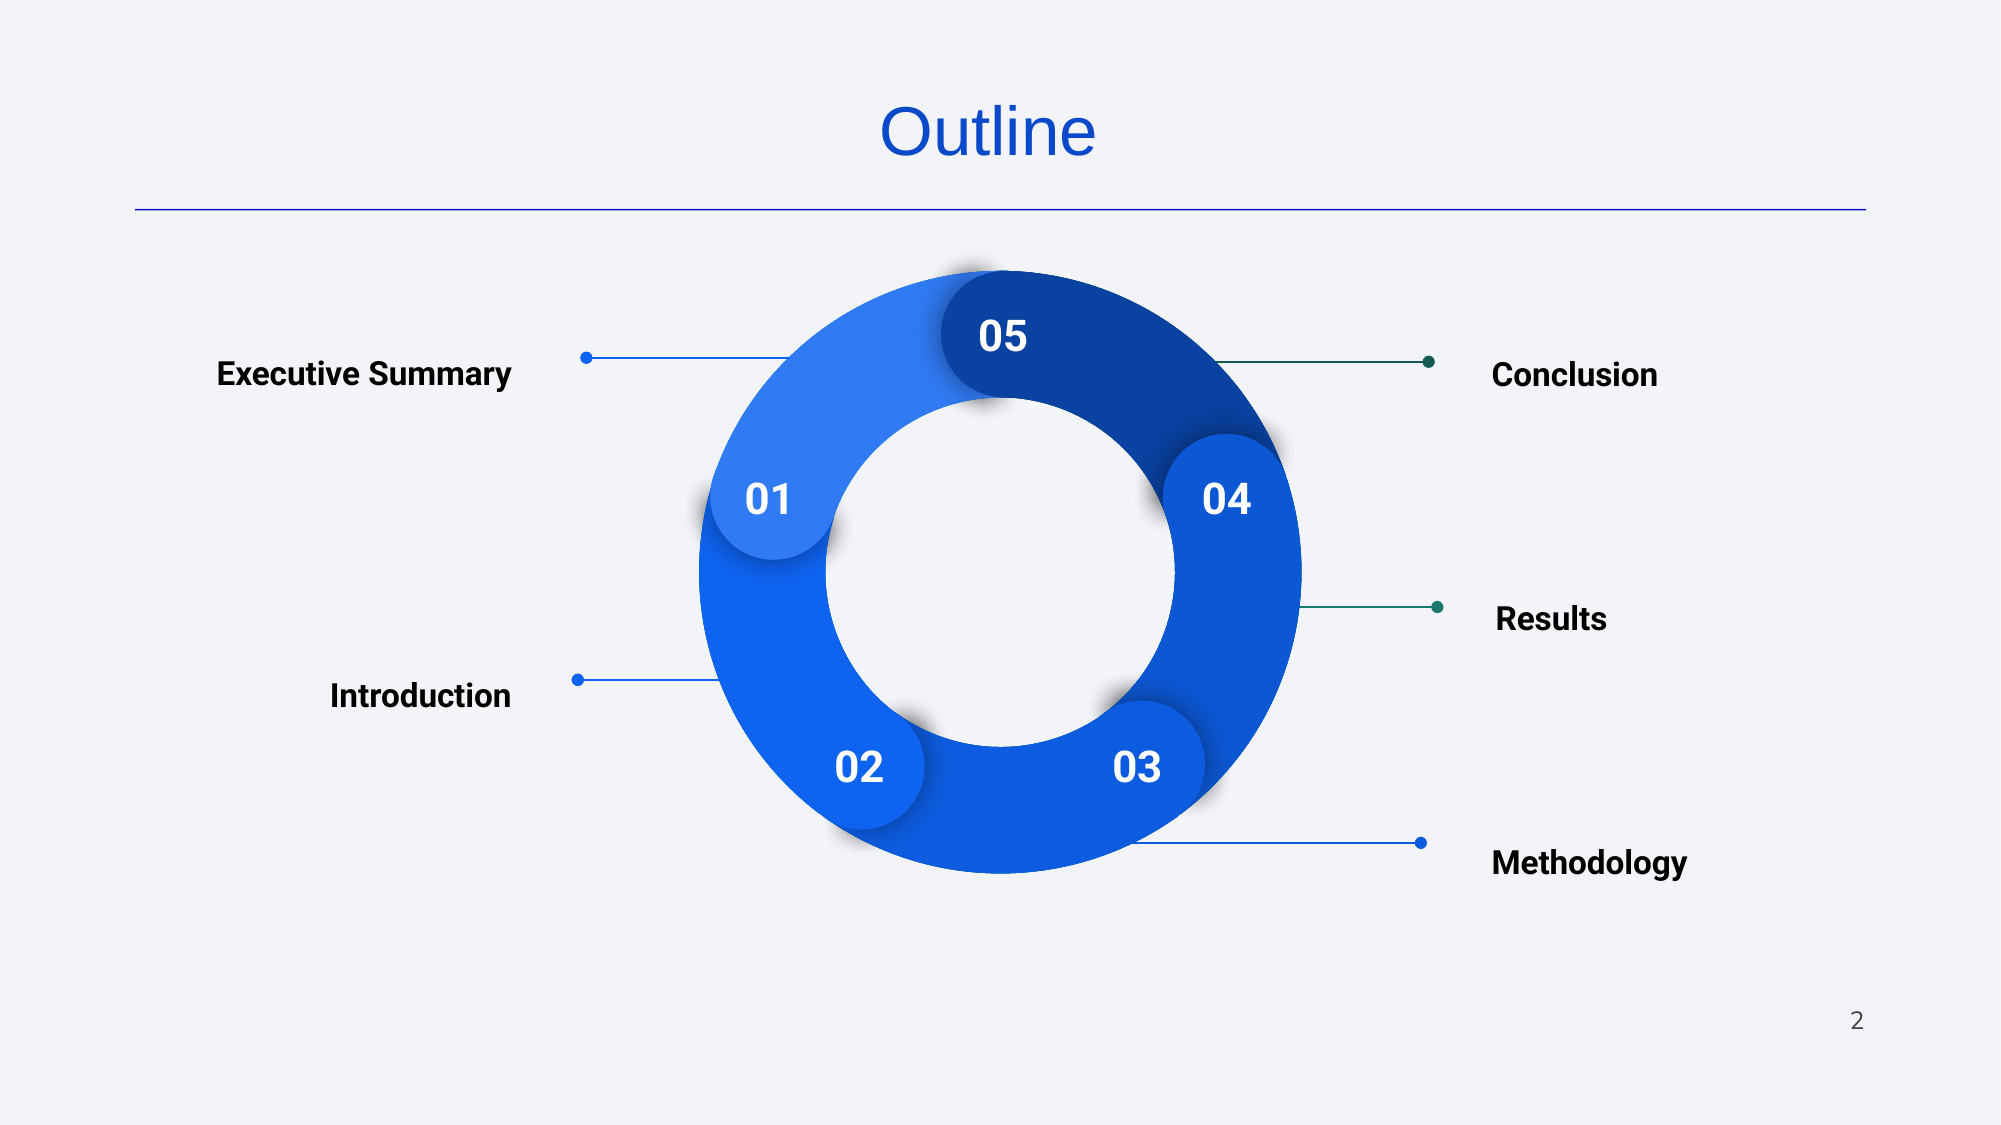

Outline

05

01
04

02
03

05

01
04

02
03

05

01
04

02
03

05

01
04

02
03

Executive Summary

Conclusion
Results
Introduction
Methodology
2